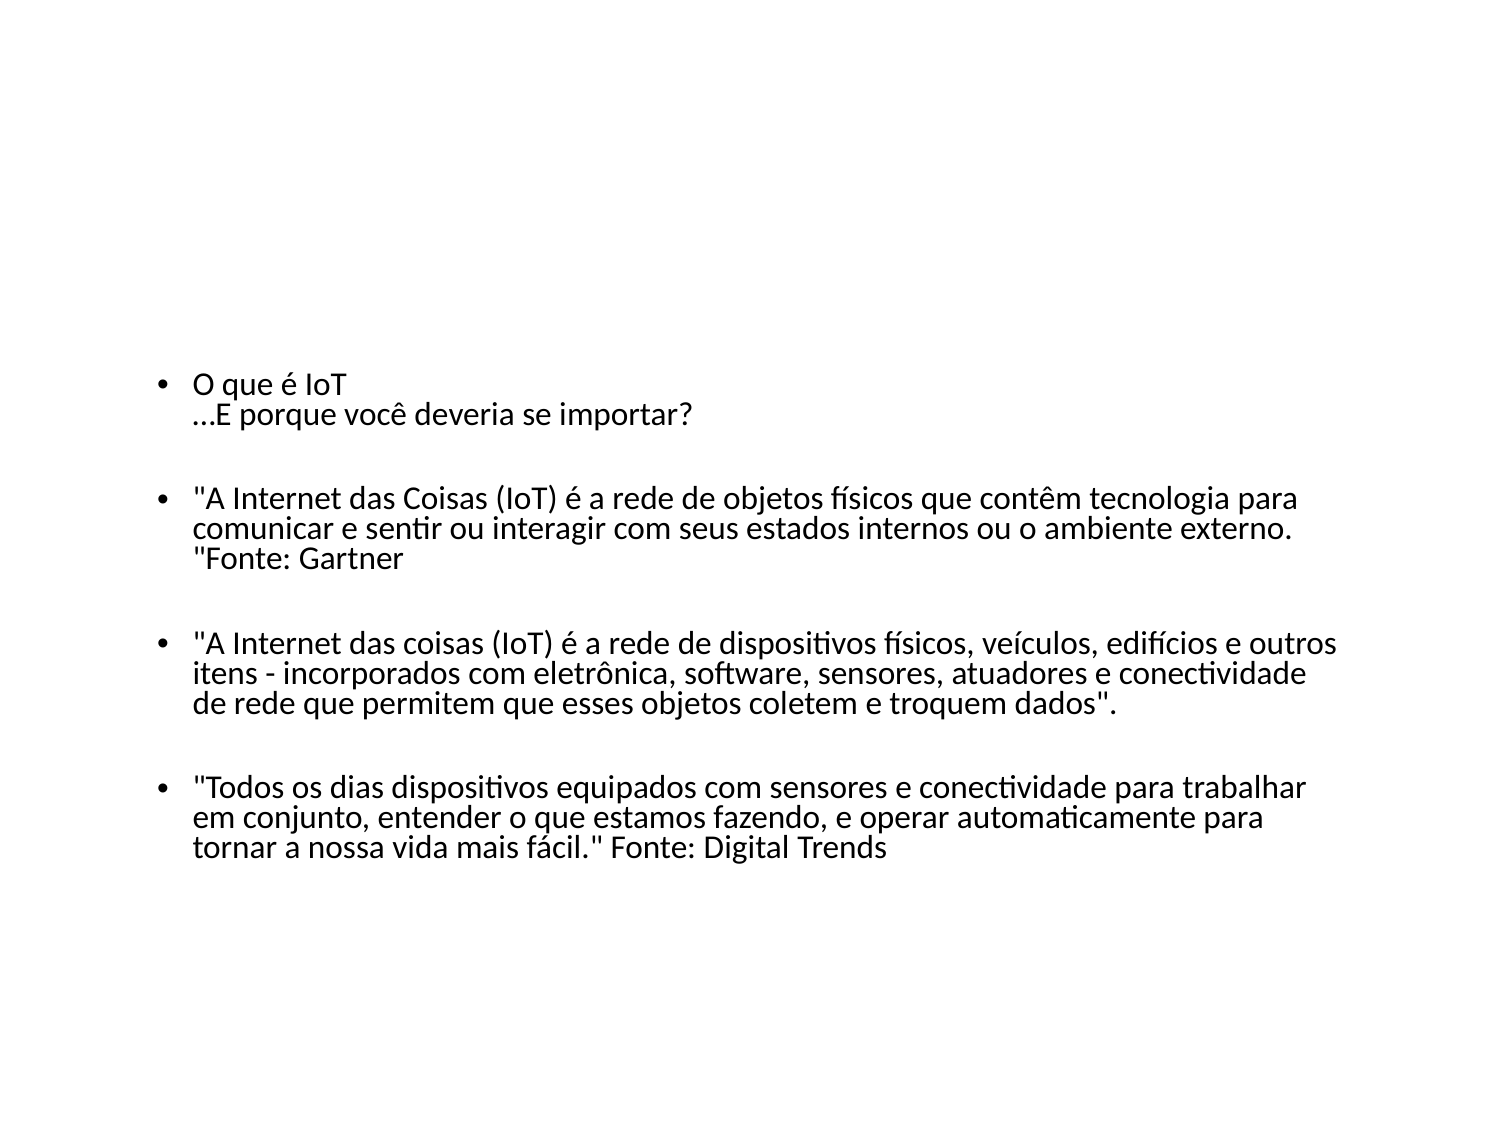

INTRODUÇÃO
O que é IoT
…E porque você deveria se importar?

"A Internet das Coisas (IoT) é a rede de objetos físicos que contêm tecnologia para comunicar e sentir ou interagir com seus estados internos ou o ambiente externo. "Fonte: Gartner

"A Internet das coisas (IoT) é a rede de dispositivos físicos, veículos, edifícios e outros itens - incorporados com eletrônica, software, sensores, atuadores e conectividade de rede que permitem que esses objetos coletem e troquem dados".

"Todos os dias dispositivos equipados com sensores e conectividade para trabalhar em conjunto, entender o que estamos fazendo, e operar automaticamente para tornar a nossa vida mais fácil." Fonte: Digital Trends